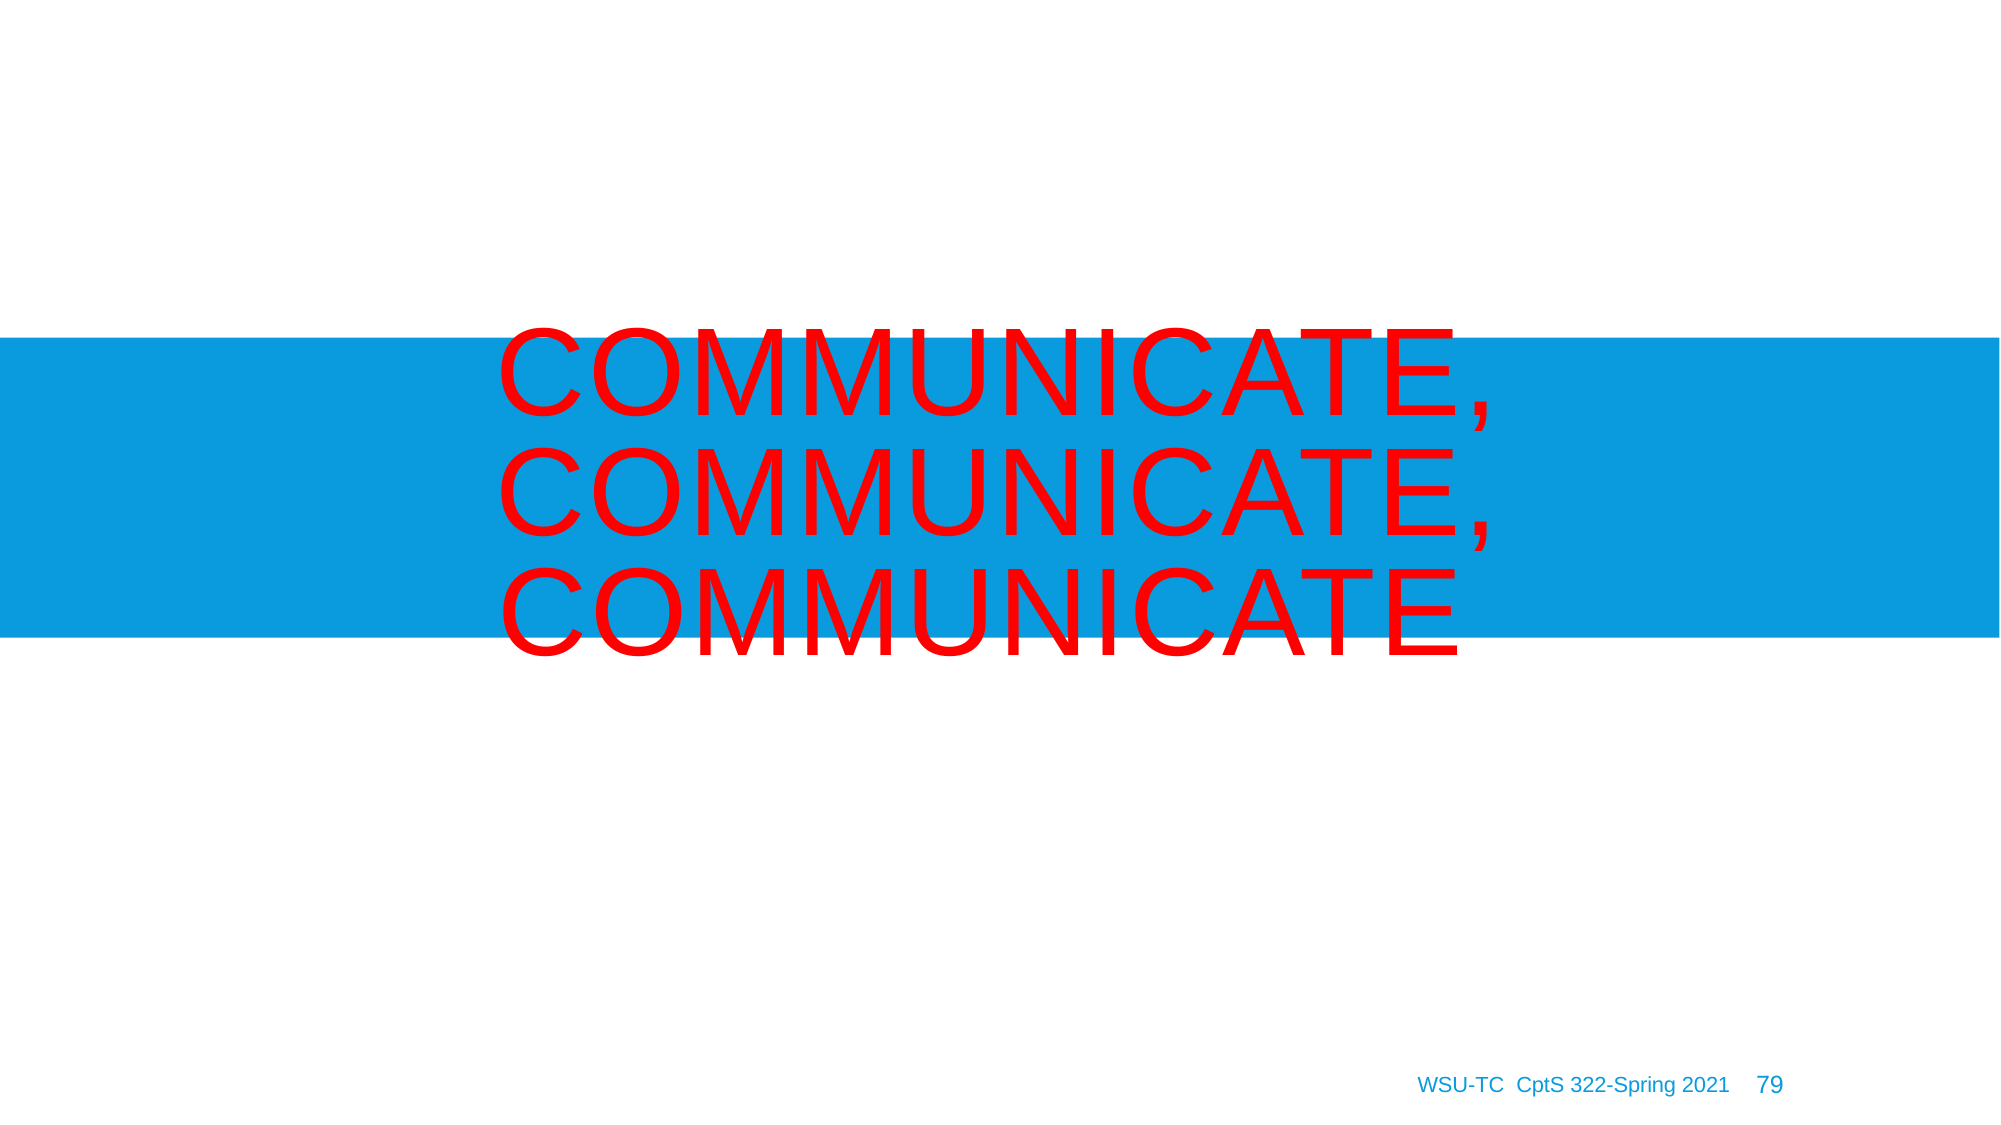

# Communicate, Communicate, Communicate
WSU-TC  CptS 322-Spring 2021
79